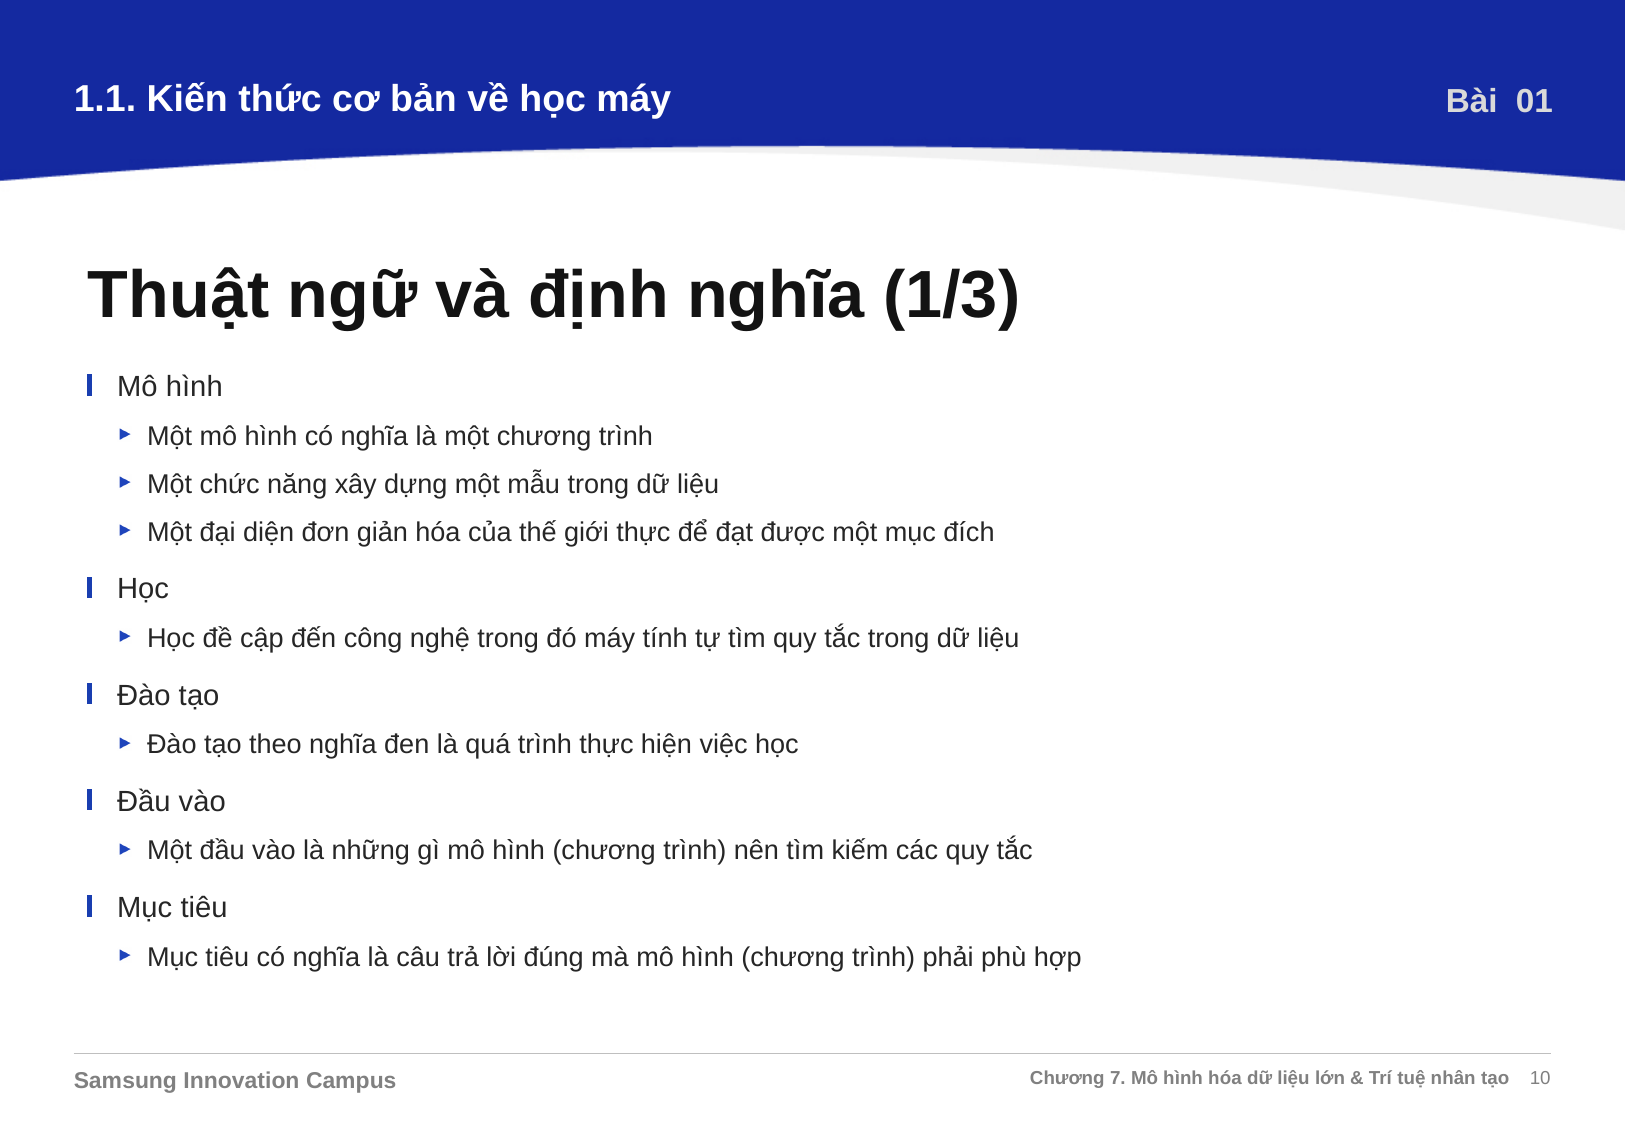

1.1. Kiến thức cơ bản về học máy
Bài  01
Thuật ngữ và định nghĩa (1/3)
Mô hình
Một mô hình có nghĩa là một chương trình
Một chức năng xây dựng một mẫu trong dữ liệu
Một đại diện đơn giản hóa của thế giới thực để đạt được một mục đích
Học
Học đề cập đến công nghệ trong đó máy tính tự tìm quy tắc trong dữ liệu
Đào tạo
Đào tạo theo nghĩa đen là quá trình thực hiện việc học
Đầu vào
Một đầu vào là những gì mô hình (chương trình) nên tìm kiếm các quy tắc
Mục tiêu
Mục tiêu có nghĩa là câu trả lời đúng mà mô hình (chương trình) phải phù hợp